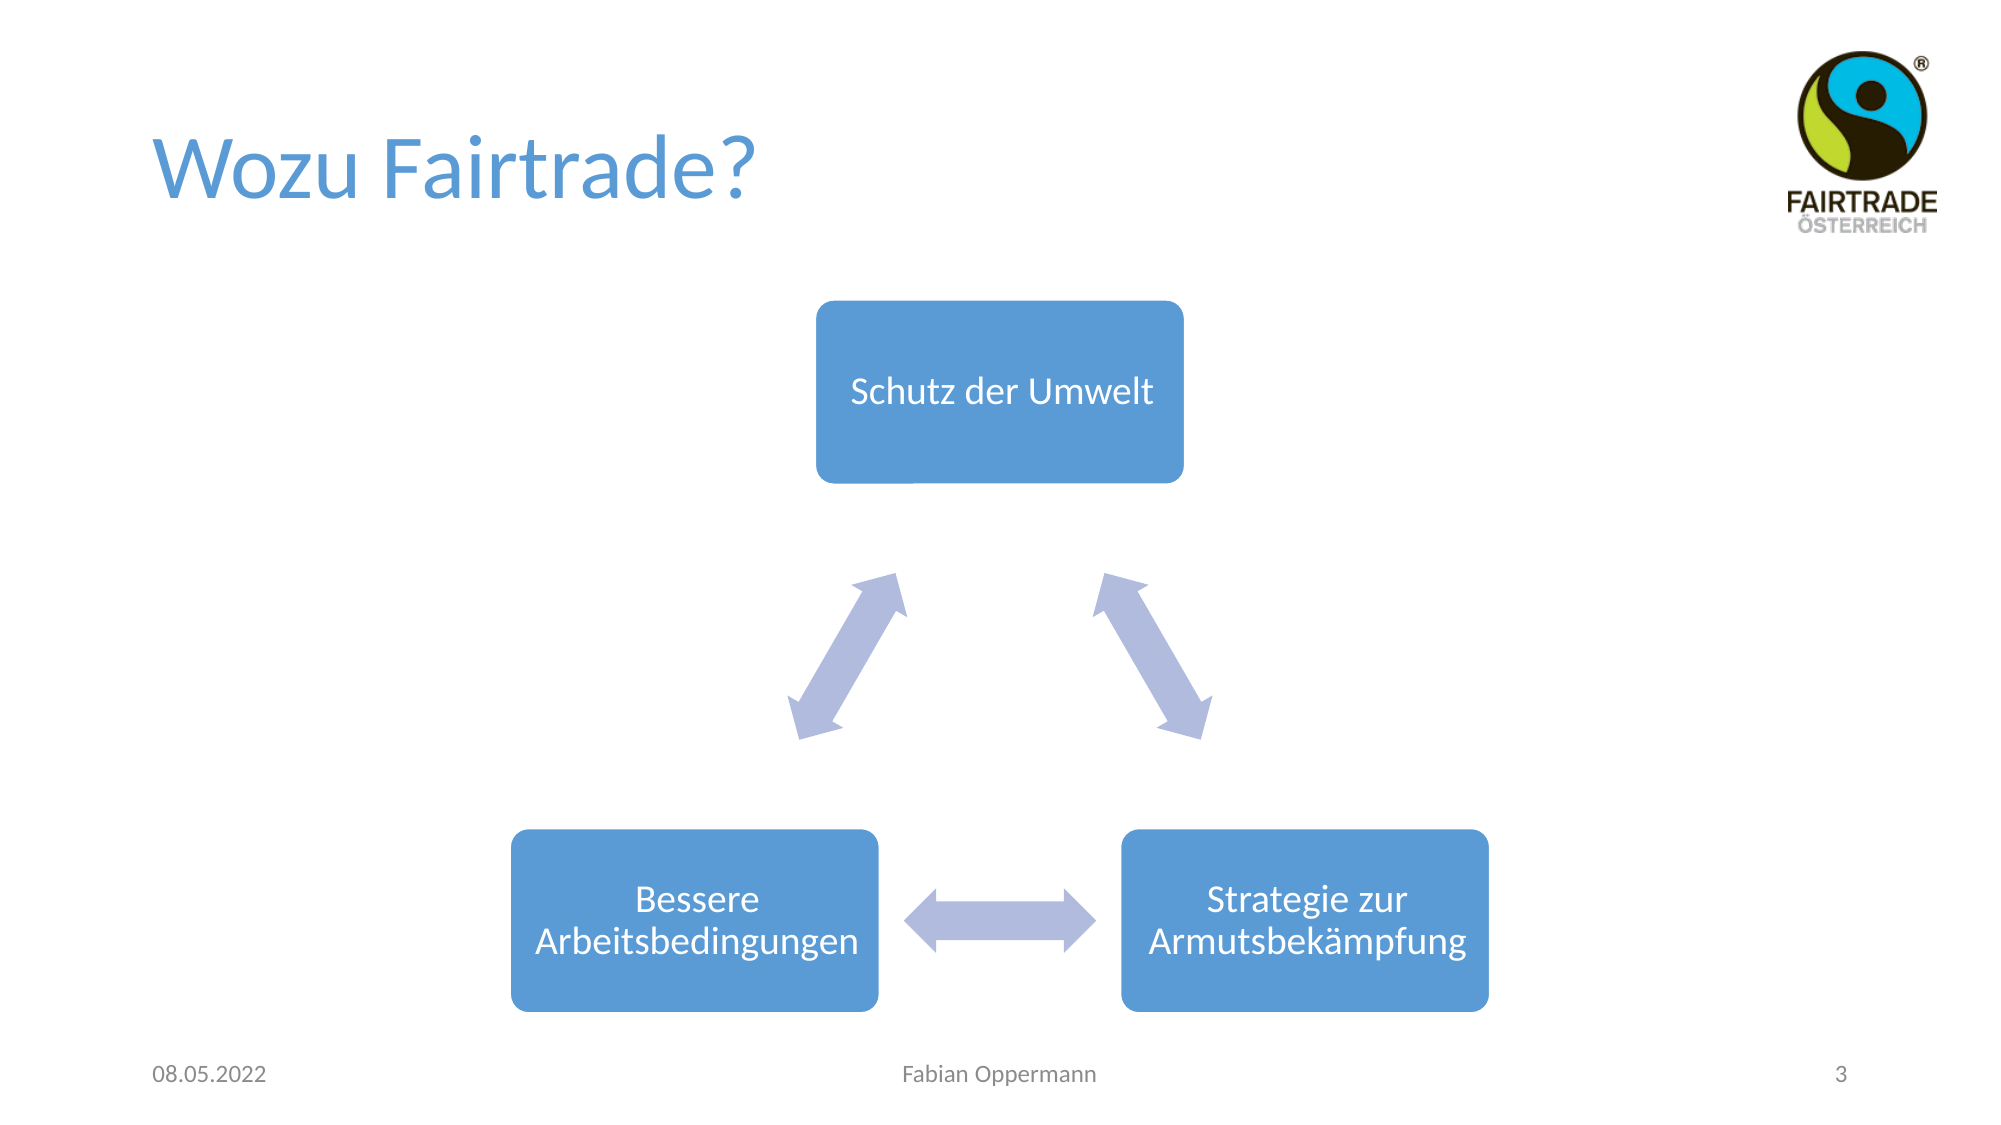

# Wozu Fairtrade?
Schutz der Umwelt

Strategie zur Armutsbekämpfung

Bessere Arbeitsbedingungen

08.05.2022
Fabian Oppermann
3